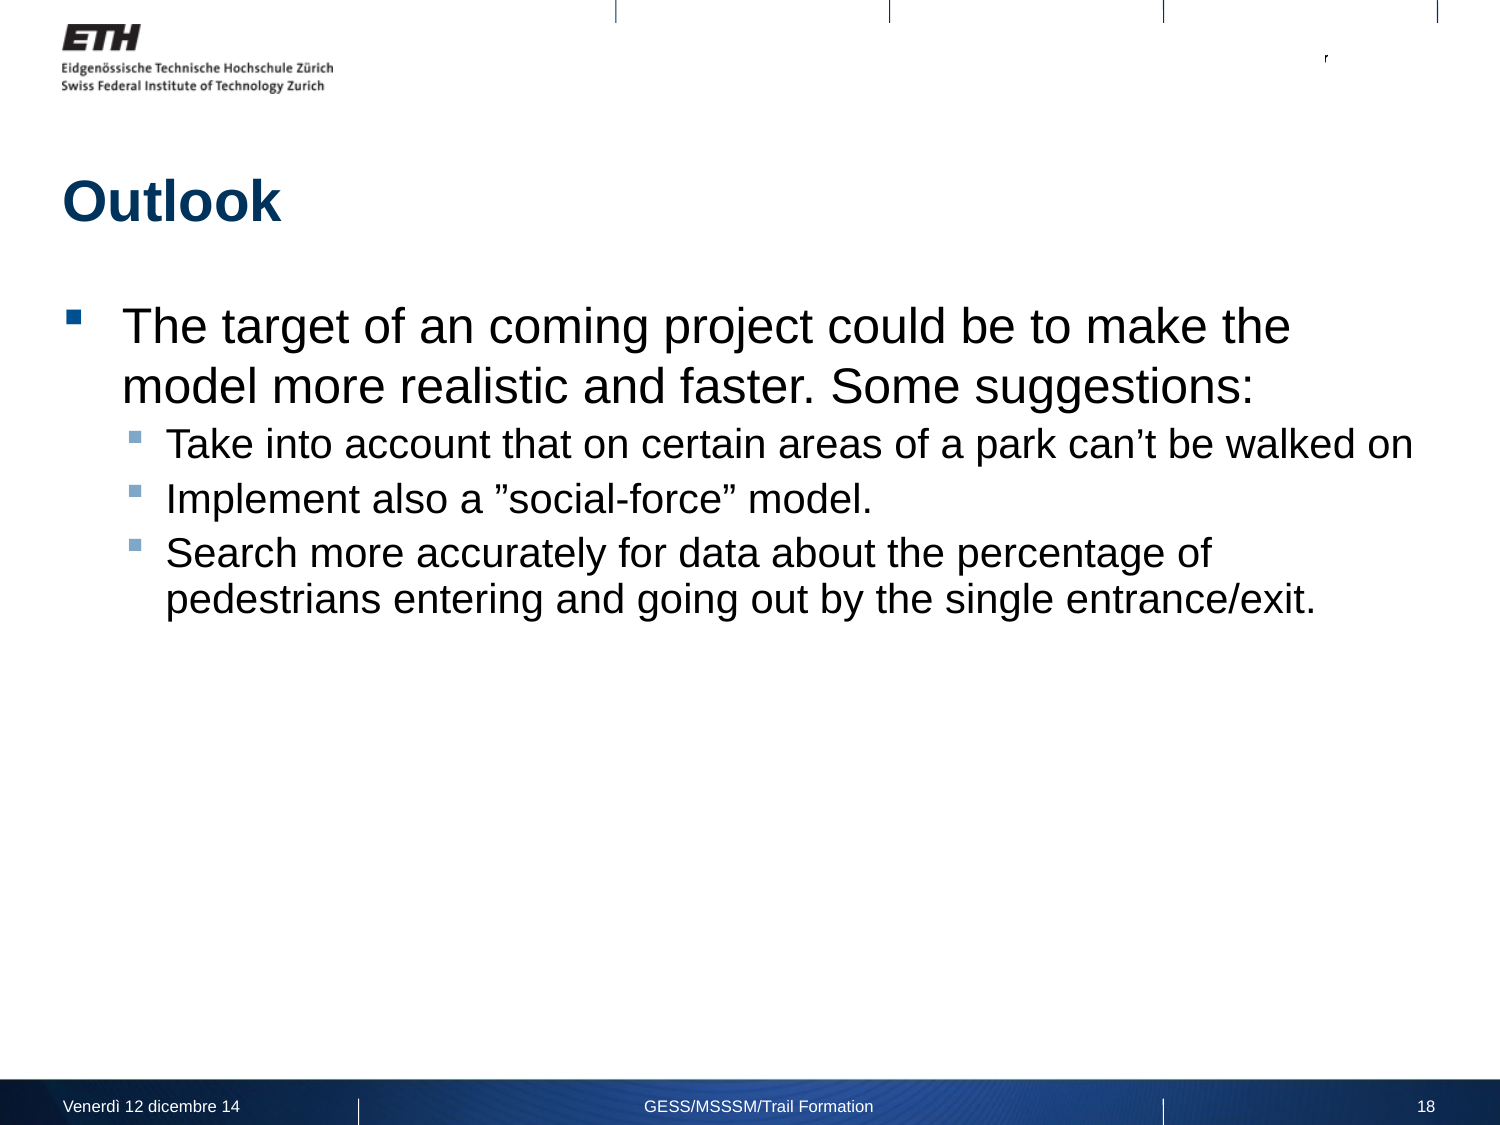

# Outlook
The target of an coming project could be to make the model more realistic and faster. Some suggestions:
Take into account that on certain areas of a park can’t be walked on
Implement also a ”social-force” model.
Search more accurately for data about the percentage of pedestrians entering and going out by the single entrance/exit.

Venerdì 12 dicembre 14
GESS/MSSSM/Trail Formation

18